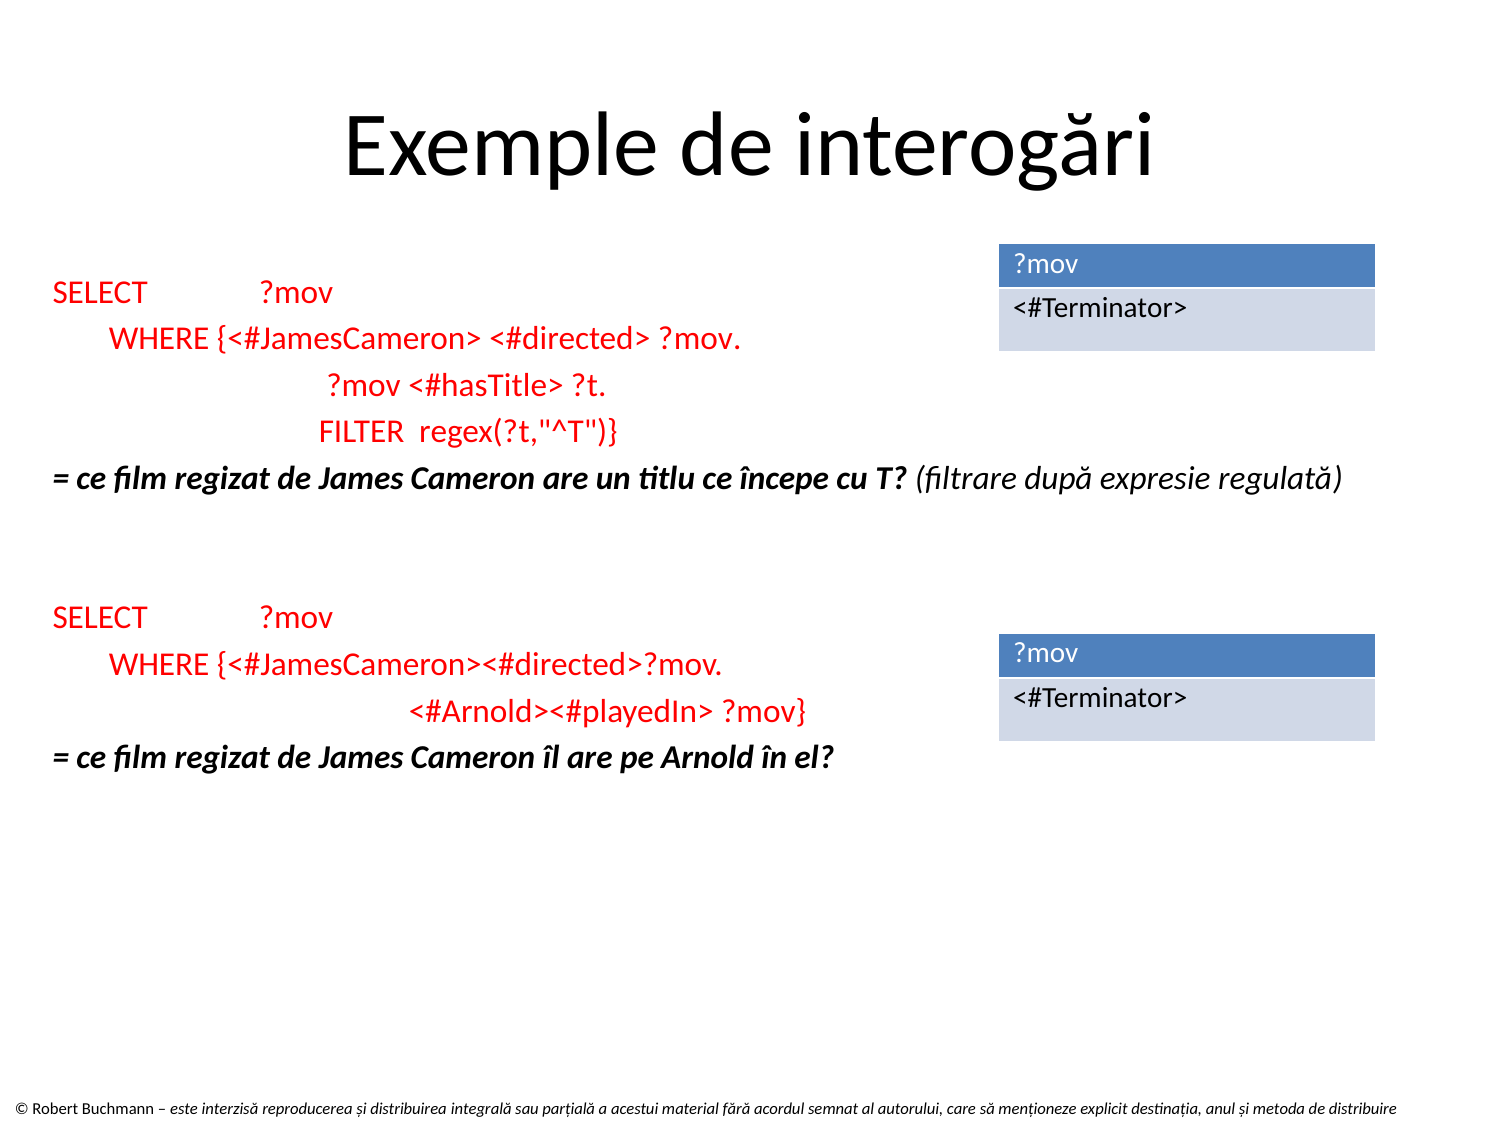

# Exemple de interogări
| ?mov |
| --- |
| <#Terminator> |
SELECT 	?mov
	WHERE {<#JamesCameron> <#directed> ?mov.
		         ?mov <#hasTitle> ?t.
		        FILTER  regex(?t,"^T")}
= ce film regizat de James Cameron are un titlu ce începe cu T? (filtrare după expresie regulată)

SELECT 	?mov
	WHERE {<#JamesCameron><#directed>?mov.
			<#Arnold><#playedIn> ?mov}
= ce film regizat de James Cameron îl are pe Arnold în el?
| ?mov |
| --- |
| <#Terminator> |